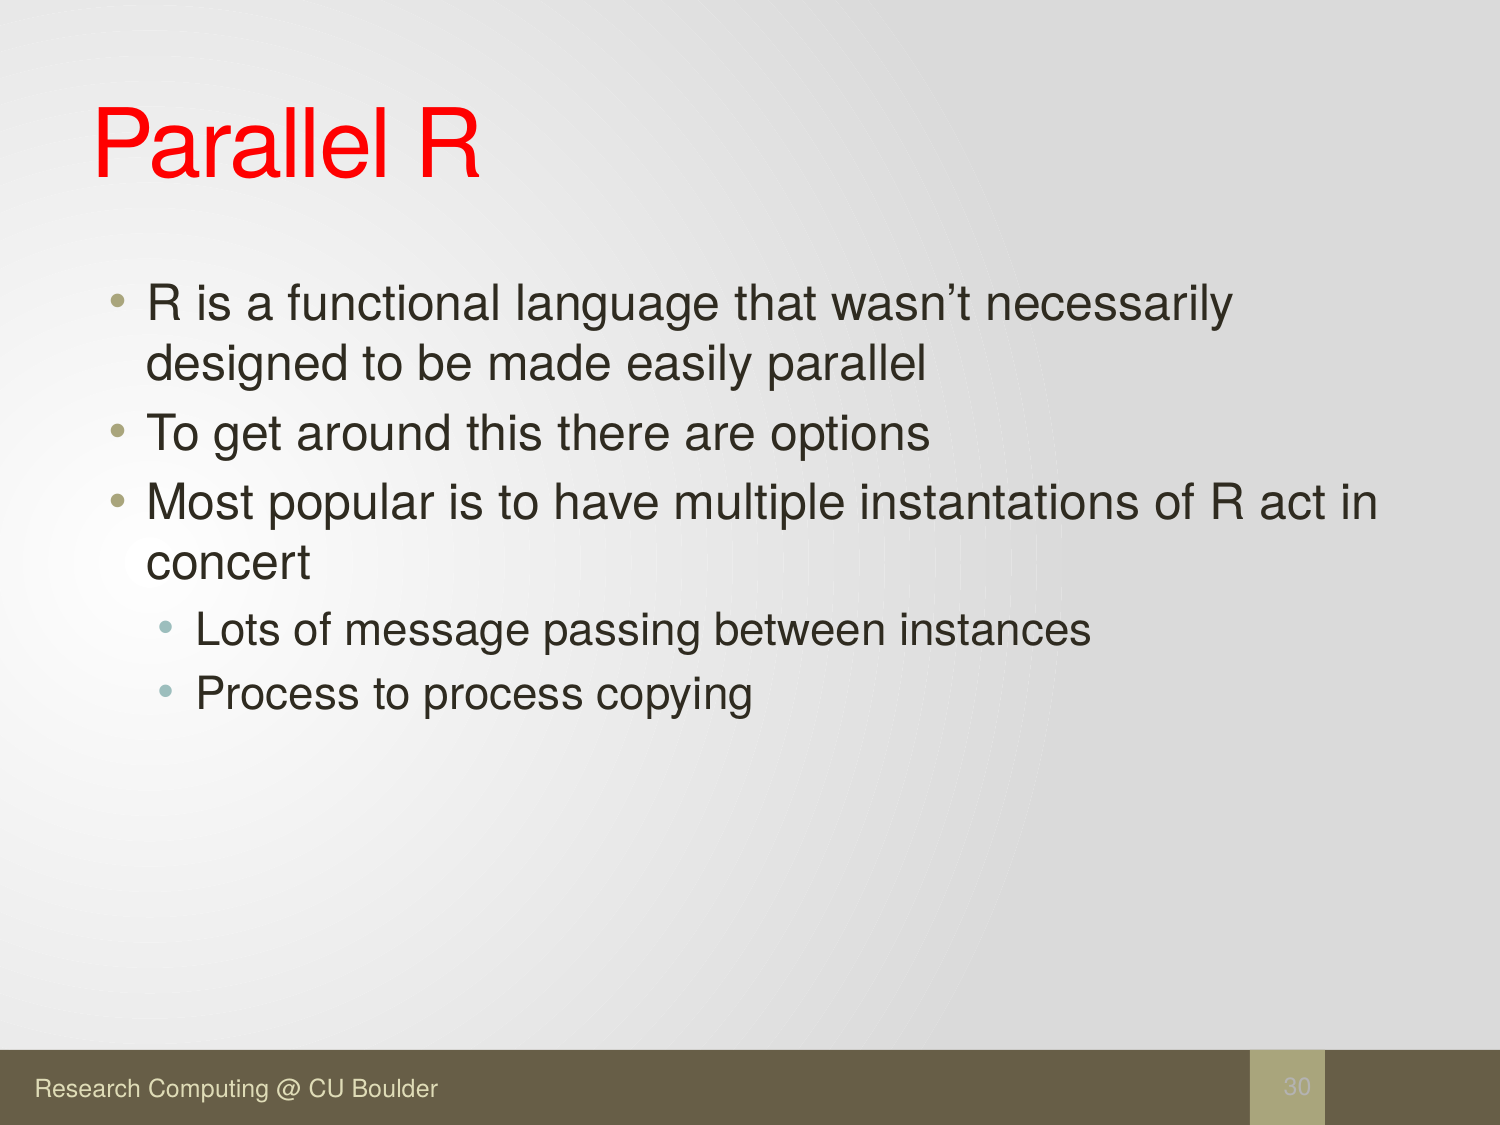

# Parallel R
R is a functional language that wasn’t necessarily designed to be made easily parallel
To get around this there are options
Most popular is to have multiple instantations of R act in concert
Lots of message passing between instances
Process to process copying

30